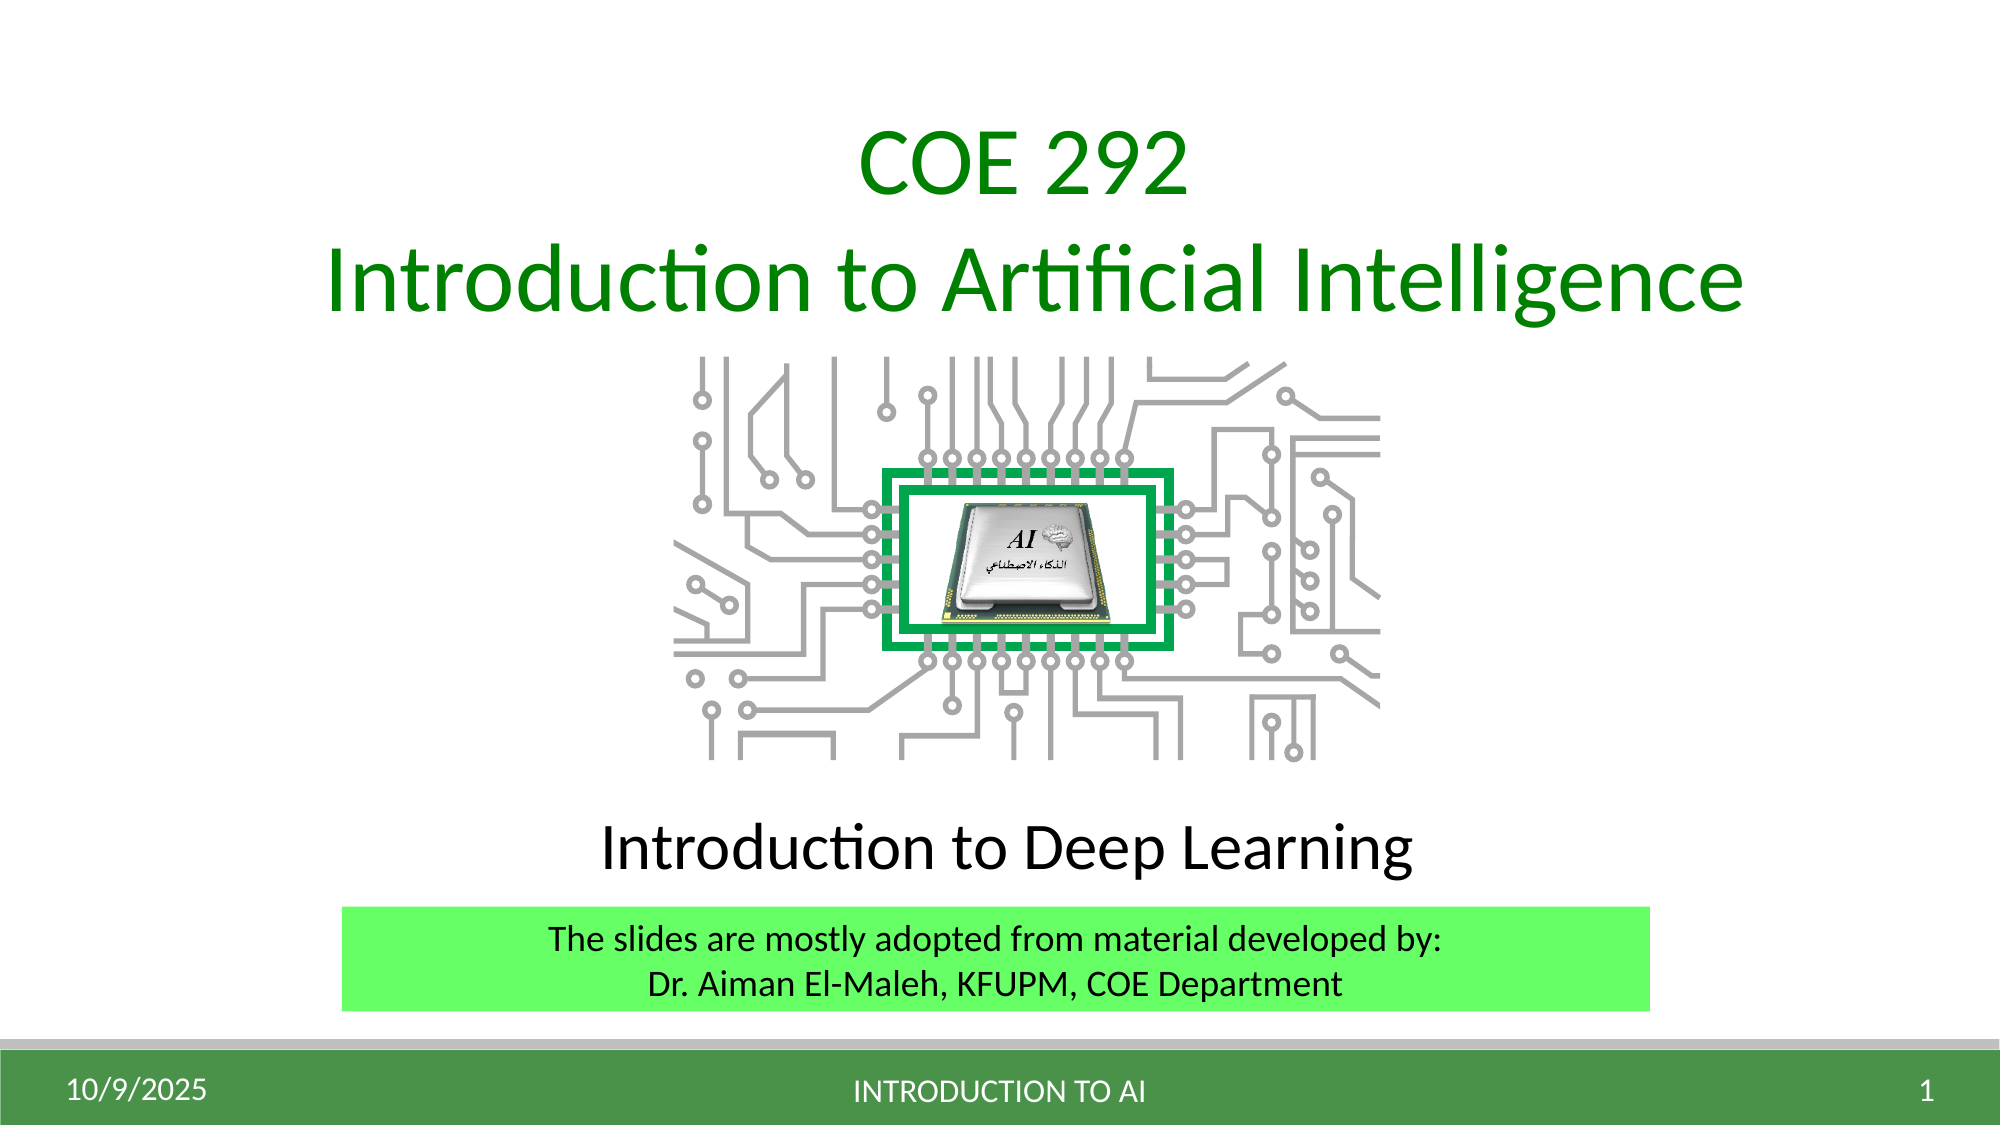

Introduction to Deep Learning
The slides are mostly adopted from material developed by:
Dr. Aiman El-Maleh, KFUPM, COE Department
10/9/2025
1
Introduction to AI